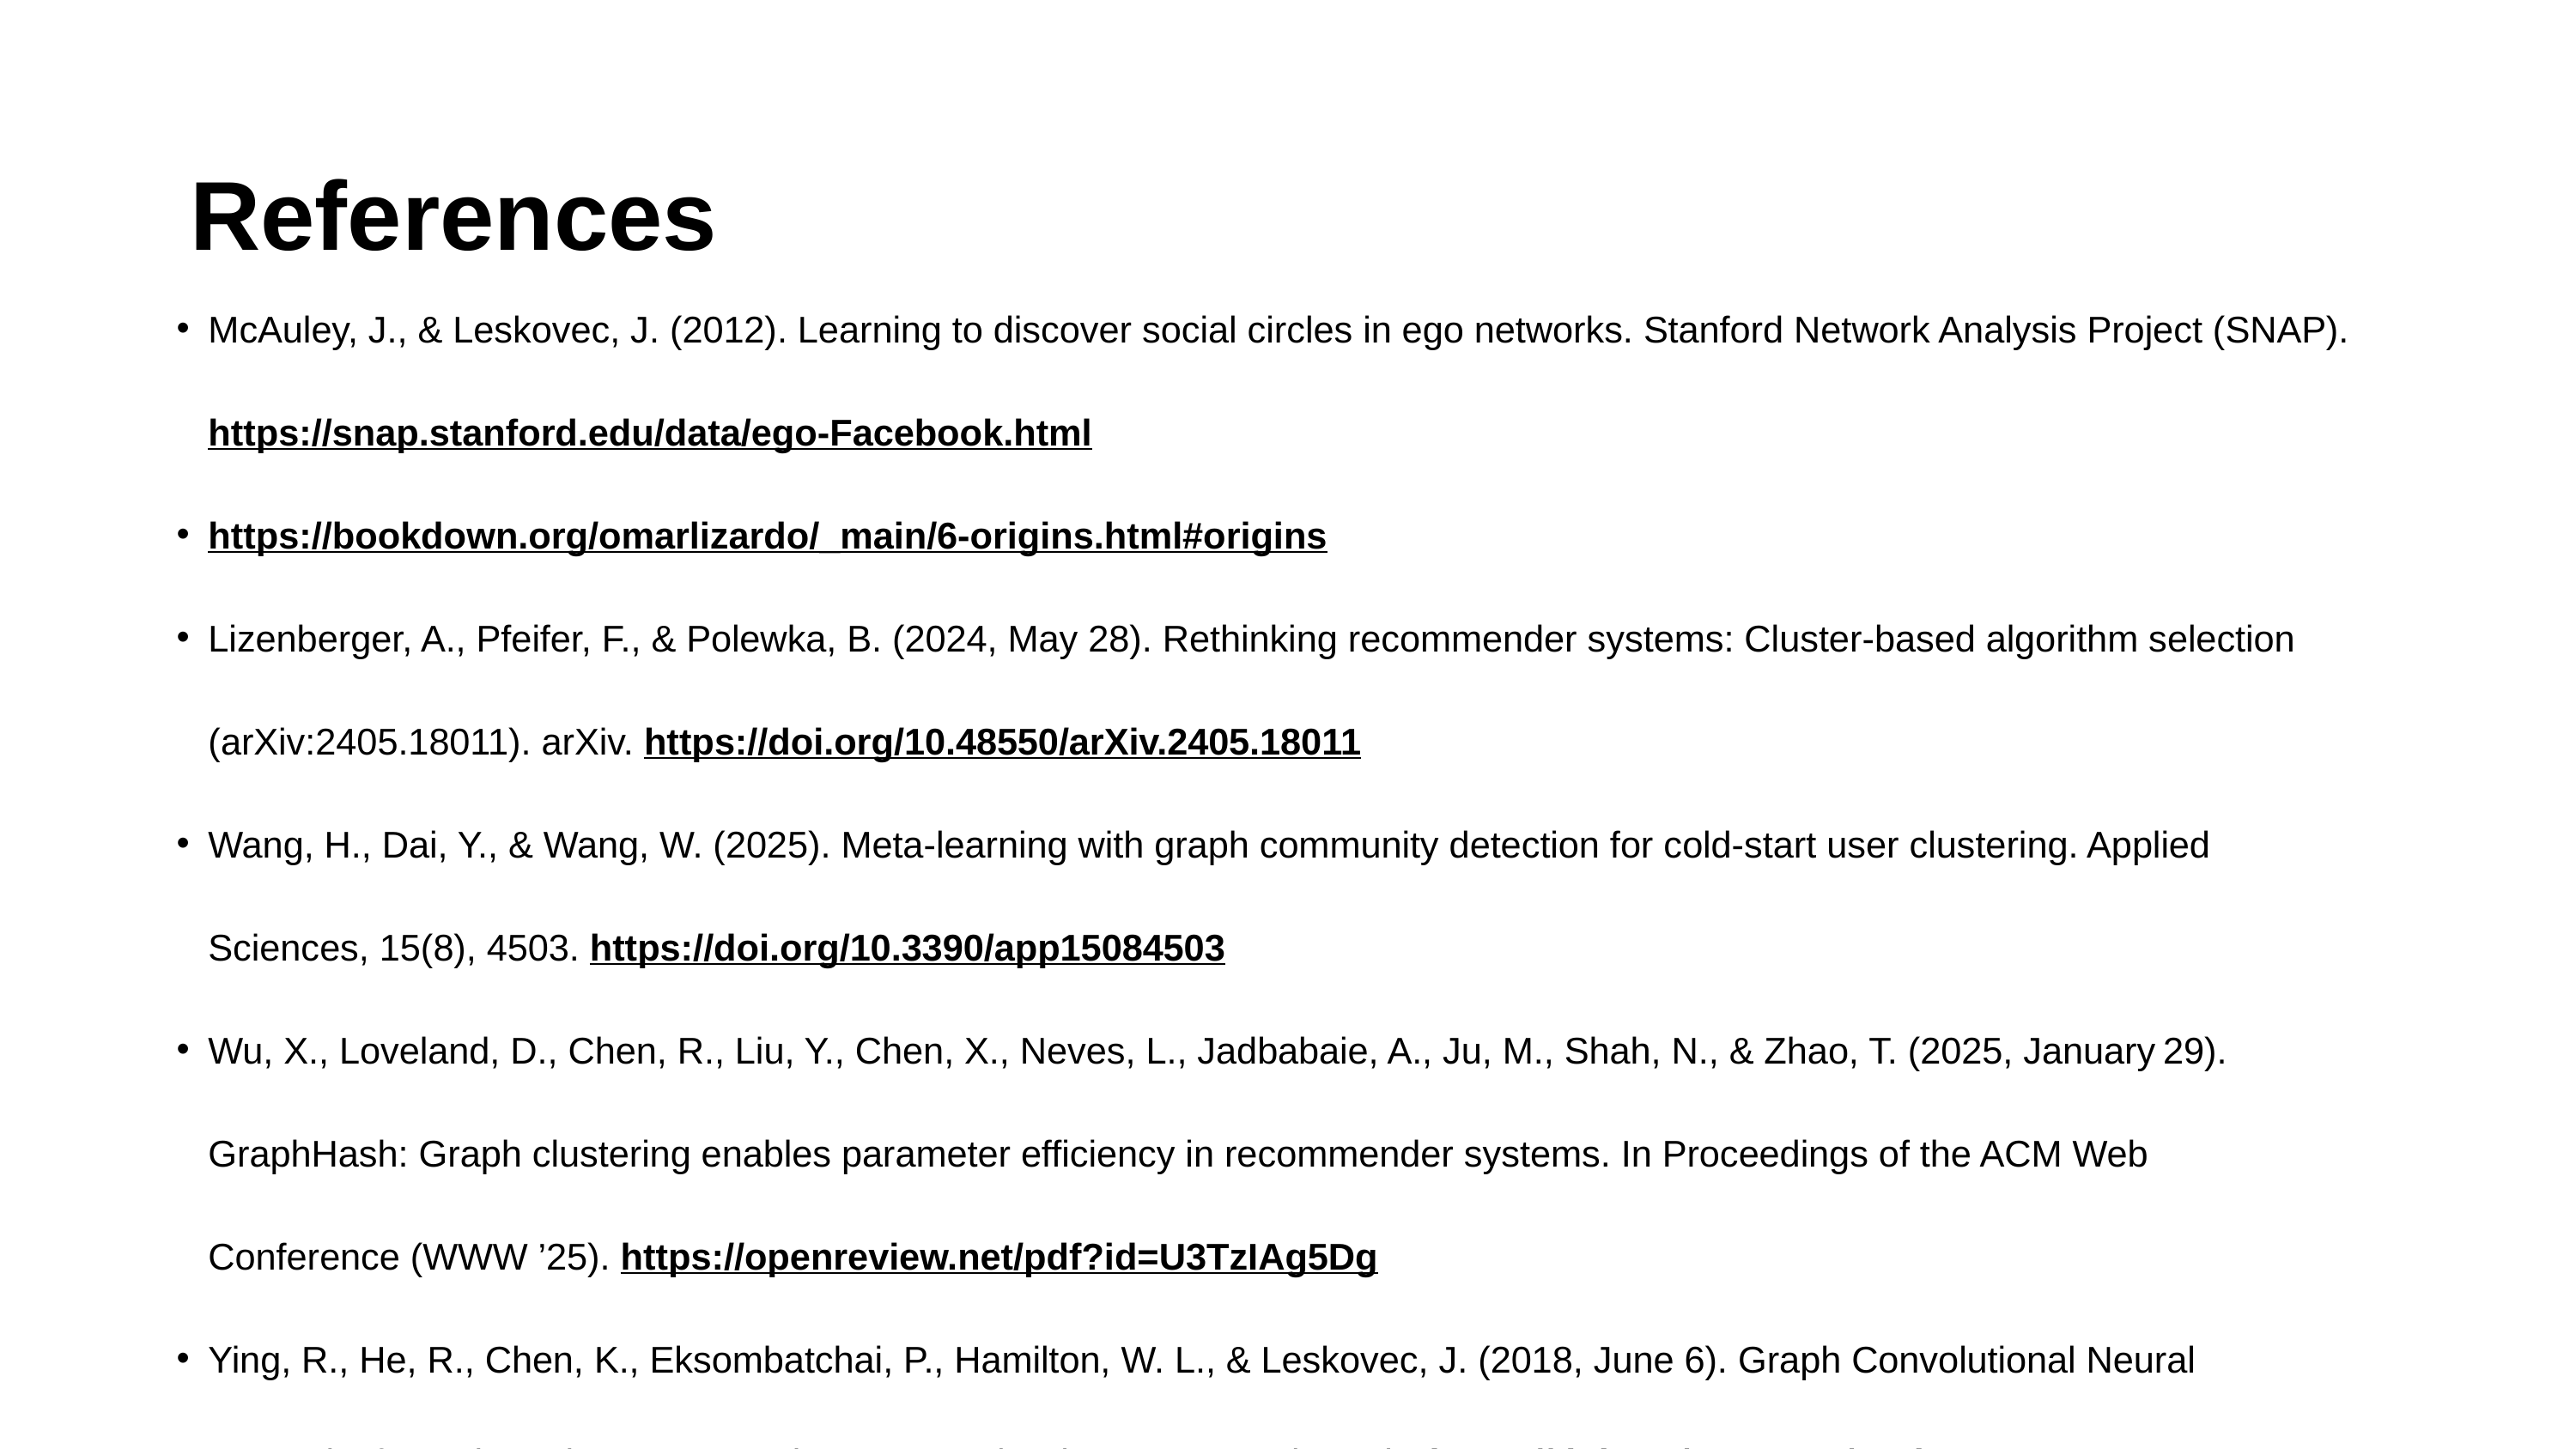

References
McAuley, J., & Leskovec, J. (2012). Learning to discover social circles in ego networks. Stanford Network Analysis Project (SNAP). https://snap.stanford.edu/data/ego-Facebook.html
https://bookdown.org/omarlizardo/_main/6-origins.html#origins
Lizenberger, A., Pfeifer, F., & Polewka, B. (2024, May 28). Rethinking recommender systems: Cluster‑based algorithm selection (arXiv:2405.18011). arXiv. https://doi.org/10.48550/arXiv.2405.18011
Wang, H., Dai, Y., & Wang, W. (2025). Meta‑learning with graph community detection for cold‑start user clustering. Applied Sciences, 15(8), 4503. https://doi.org/10.3390/app15084503
Wu, X., Loveland, D., Chen, R., Liu, Y., Chen, X., Neves, L., Jadbabaie, A., Ju, M., Shah, N., & Zhao, T. (2025, January 29). GraphHash: Graph clustering enables parameter efficiency in recommender systems. In Proceedings of the ACM Web Conference (WWW ’25). https://openreview.net/pdf?id=U3TzIAg5Dg
Ying, R., He, R., Chen, K., Eksombatchai, P., Hamilton, W. L., & Leskovec, J. (2018, June 6). Graph Convolutional Neural Networks for web‑scale recommender systems (arXiv:1806.01973). arXiv. https://doi.org/10.48550/arXiv.1806.01973